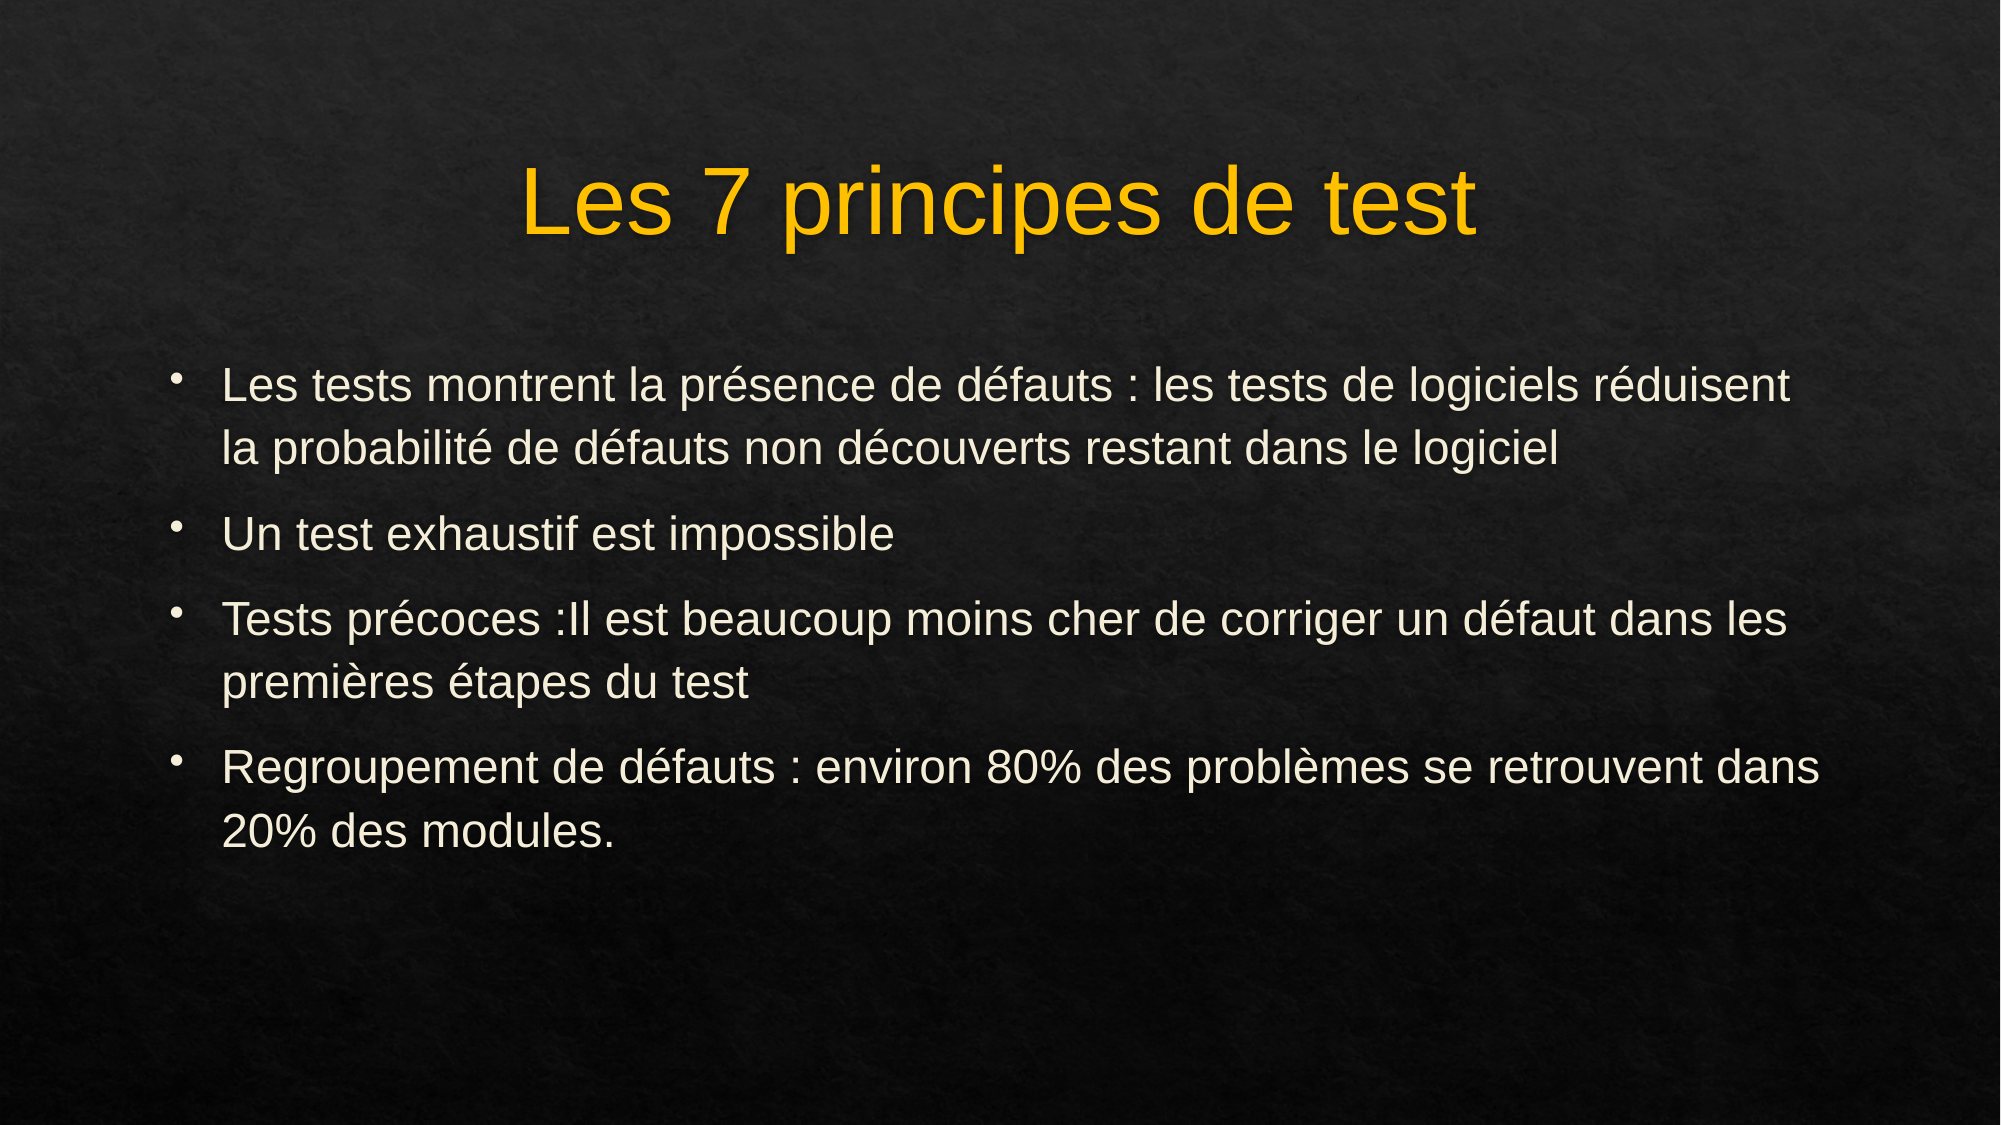

# Les 7 principes de test
Les tests montrent la présence de défauts : les tests de logiciels réduisent la probabilité de défauts non découverts restant dans le logiciel
Un test exhaustif est impossible
Tests précoces :Il est beaucoup moins cher de corriger un défaut dans les premières étapes du test
Regroupement de défauts : environ 80% des problèmes se retrouvent dans 20% des modules.